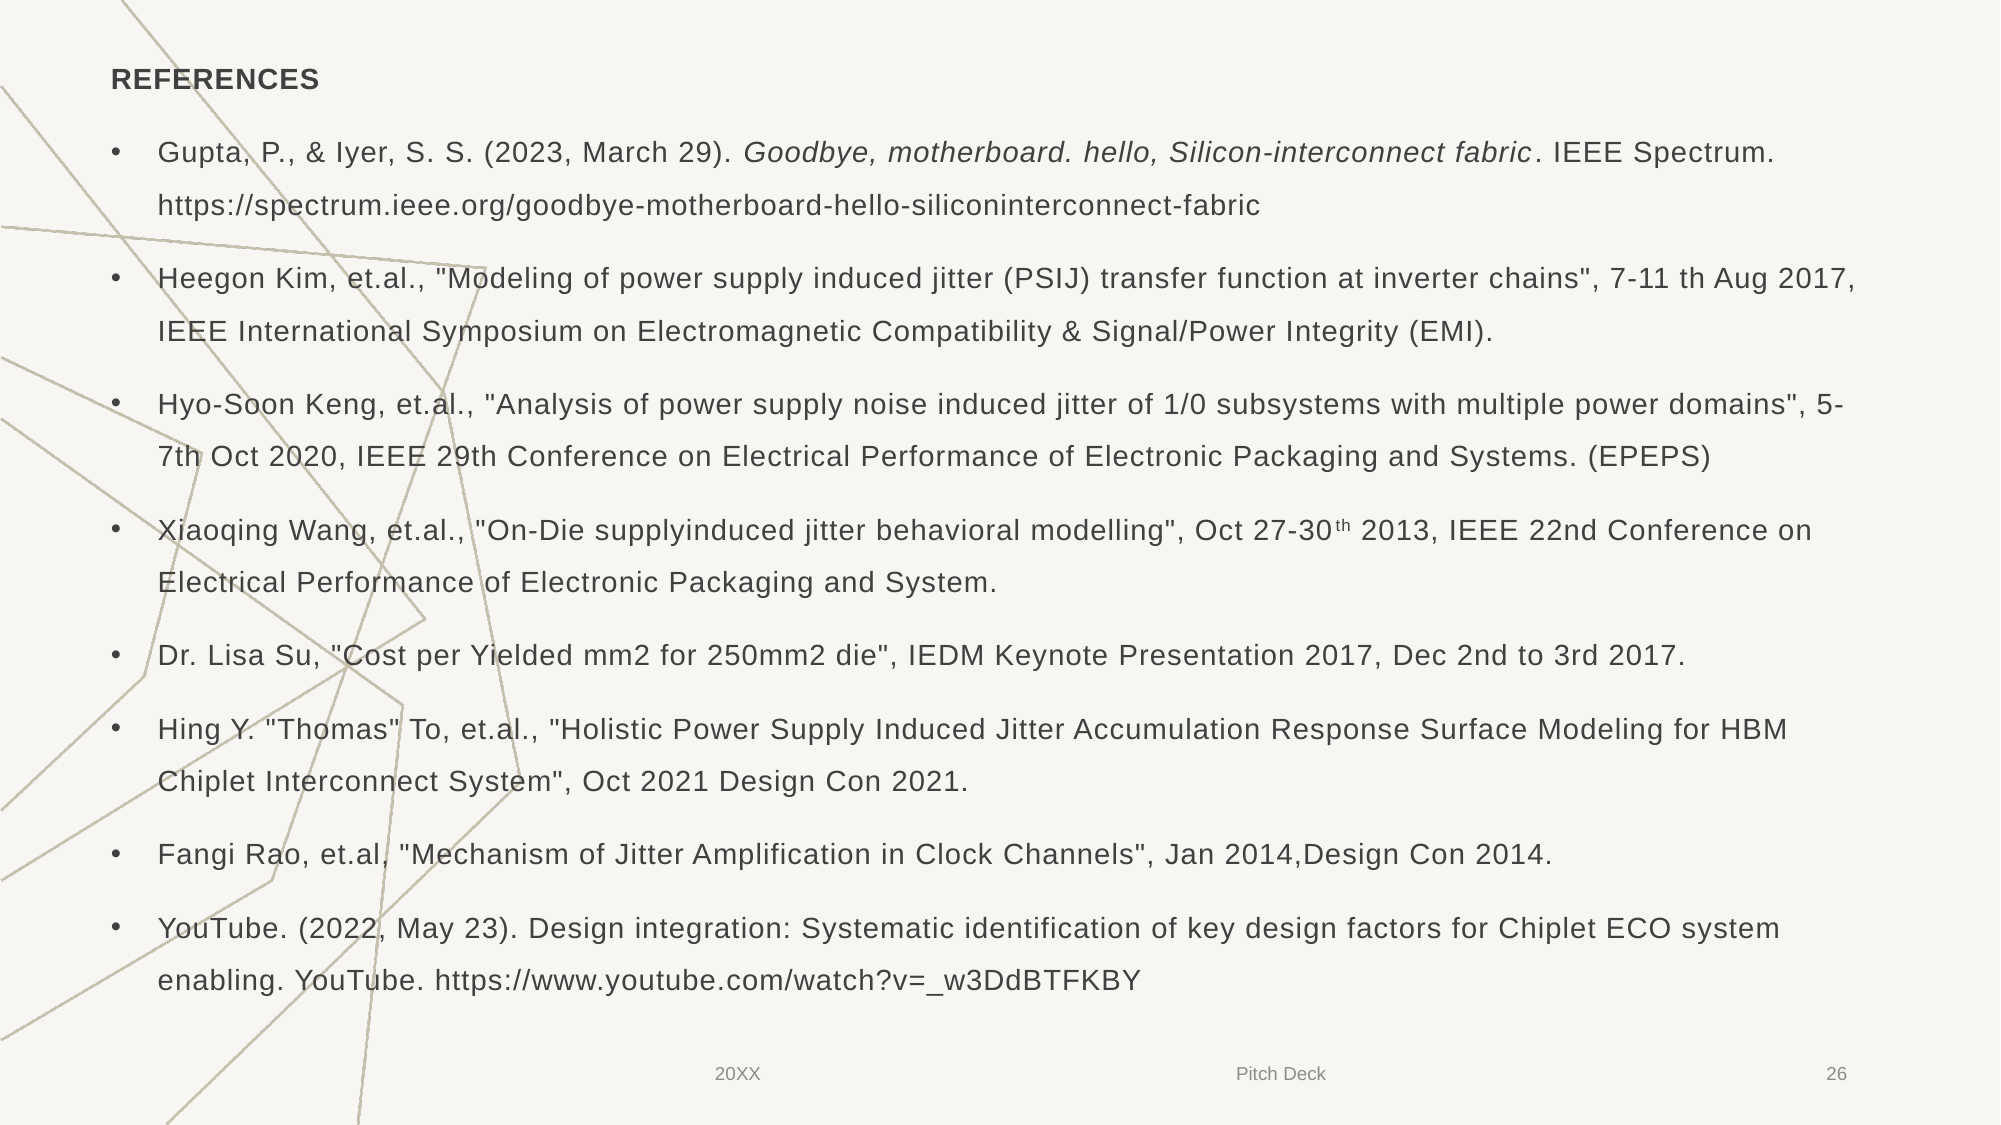

REFERENCES
Gupta, P., & Iyer, S. S. (2023, March 29). Goodbye, motherboard. hello, Silicon-interconnect fabric. IEEE Spectrum. https://spectrum.ieee.org/goodbye-motherboard-hello-siliconinterconnect-fabric
Heegon Kim, et.al., "Modeling of power supply induced jitter (PSIJ) transfer function at inverter chains", 7-11 th Aug 2017, IEEE International Symposium on Electromagnetic Compatibility & Signal/Power Integrity (EMI).
Hyo-Soon Keng, et.al., "Analysis of power supply noise induced jitter of 1/0 subsystems with multiple power domains", 5-7th Oct 2020, IEEE 29th Conference on Electrical Performance of Electronic Packaging and Systems. (EPEPS)
Xiaoqing Wang, et.al., "On-Die supplyinduced jitter behavioral modelling", Oct 27-30th 2013, IEEE 22nd Conference on Electrical Performance of Electronic Packaging and System.
Dr. Lisa Su, "Cost per Yielded mm2 for 250mm2 die", IEDM Keynote Presentation 2017, Dec 2nd to 3rd 2017.
Hing Y. "Thomas" To, et.al., "Holistic Power Supply Induced Jitter Accumulation Response Surface Modeling for HBM Chiplet Interconnect System", Oct 2021 Design Con 2021.
Fangi Rao, et.al, "Mechanism of Jitter Amplification in Clock Channels", Jan 2014,Design Con 2014.
YouTube. (2022, May 23). Design integration: Systematic identification of key design factors for Chiplet ECO system enabling. YouTube. https://www.youtube.com/watch?v=_w3DdBTFKBY

20XX
Pitch Deck
26